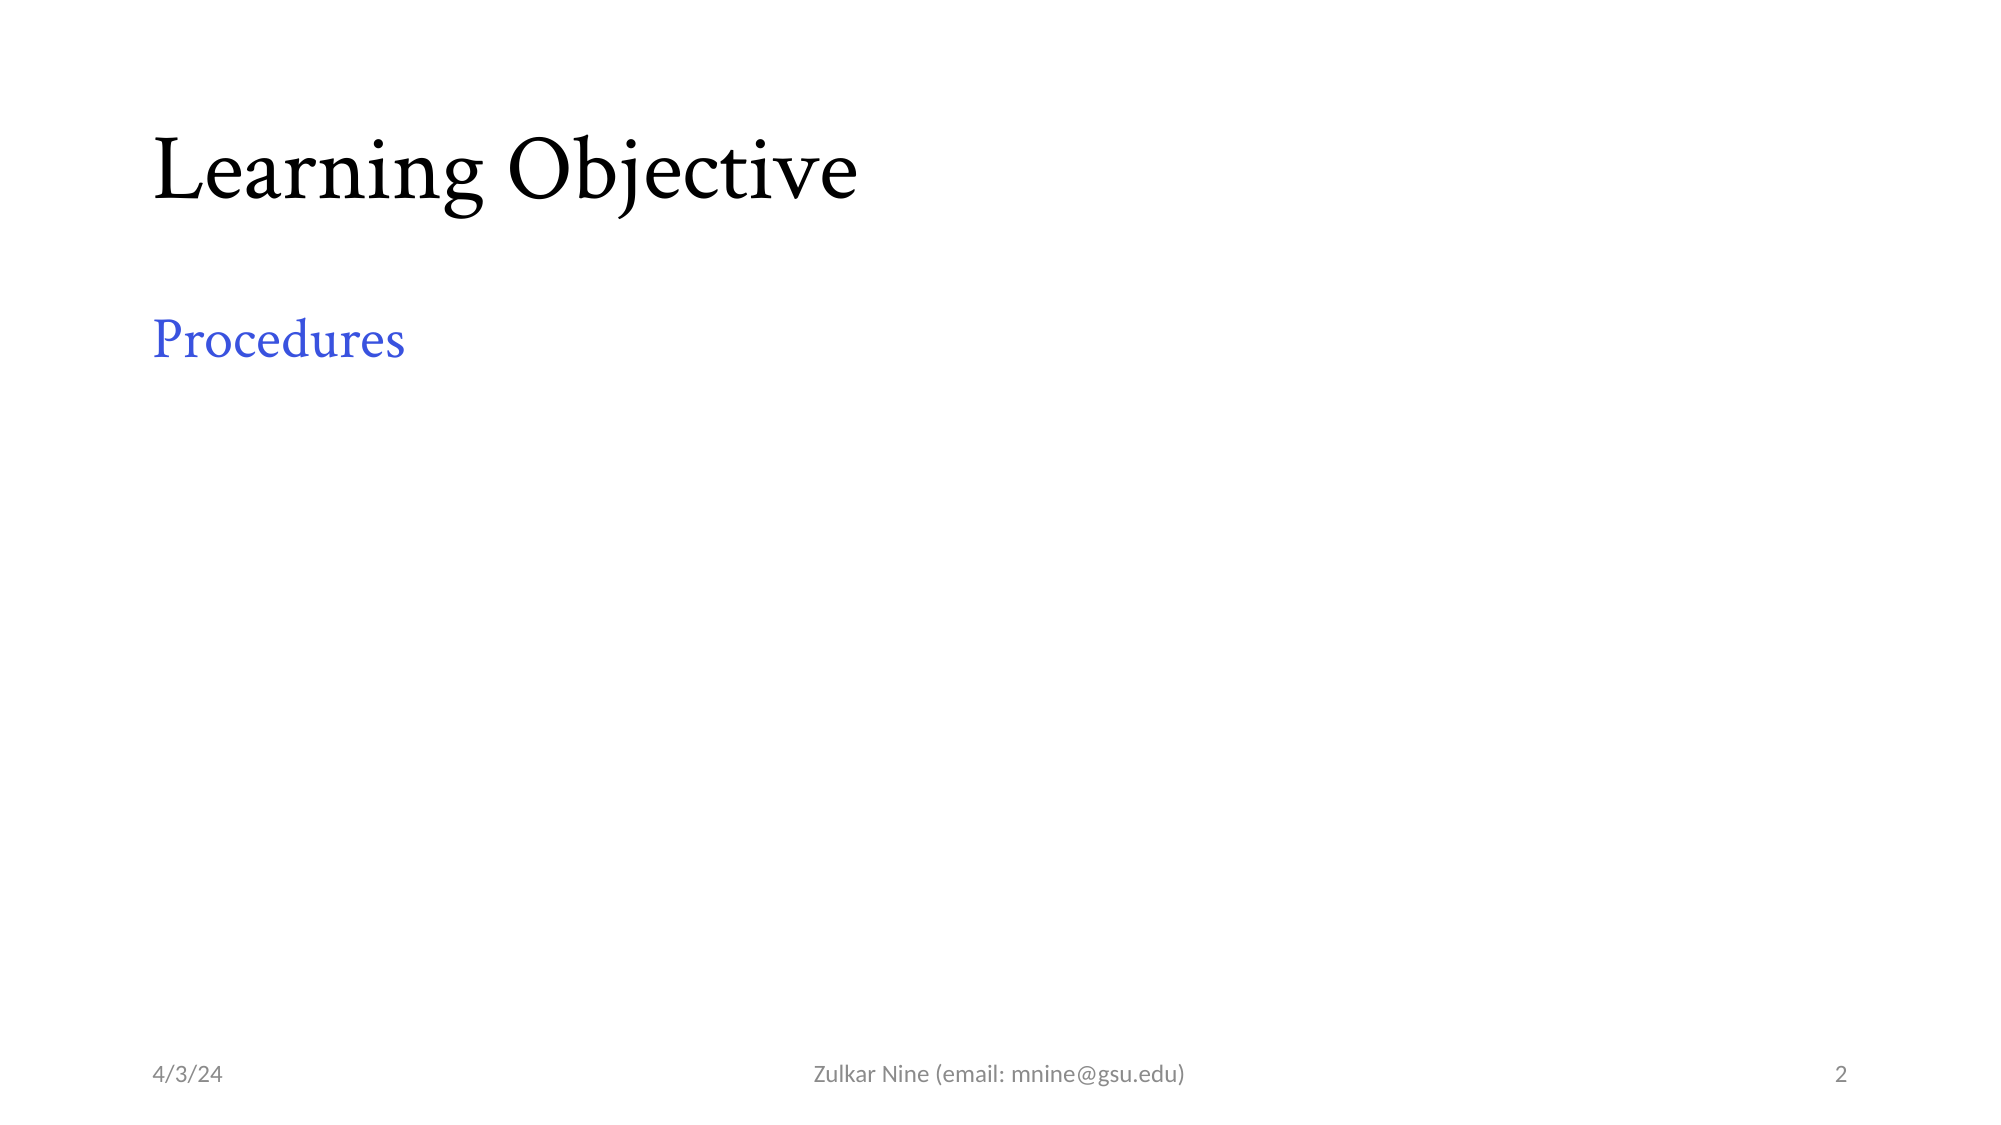

# Learning Objective
Procedures
4/3/24
Zulkar Nine (email: mnine@gsu.edu)
2